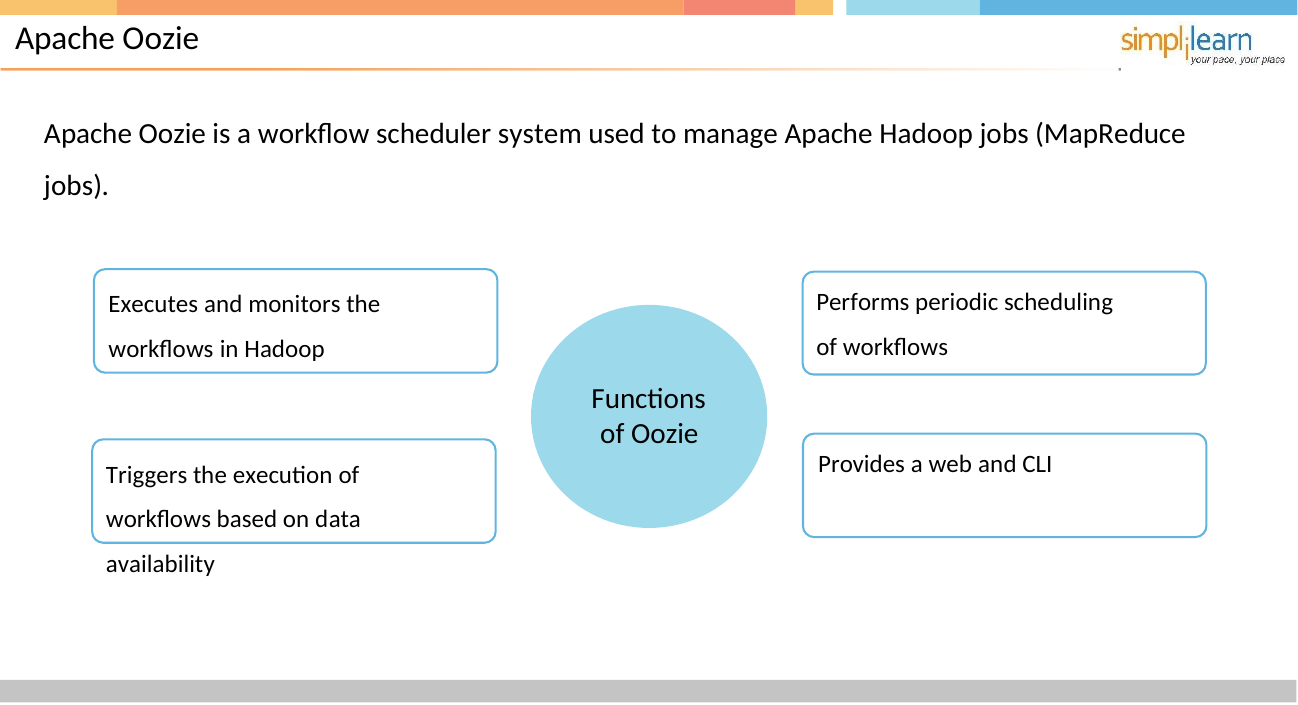

# Apache Oozie

Apache Oozie is a workflow scheduler system used to manage Apache Hadoop jobs (MapReduce
jobs).

Performs periodic scheduling of workflows

Executes and monitors the
workflows in Hadoop

Functions of Oozie

Triggers the execution of workflows based on data availability
Provides a web and CLI